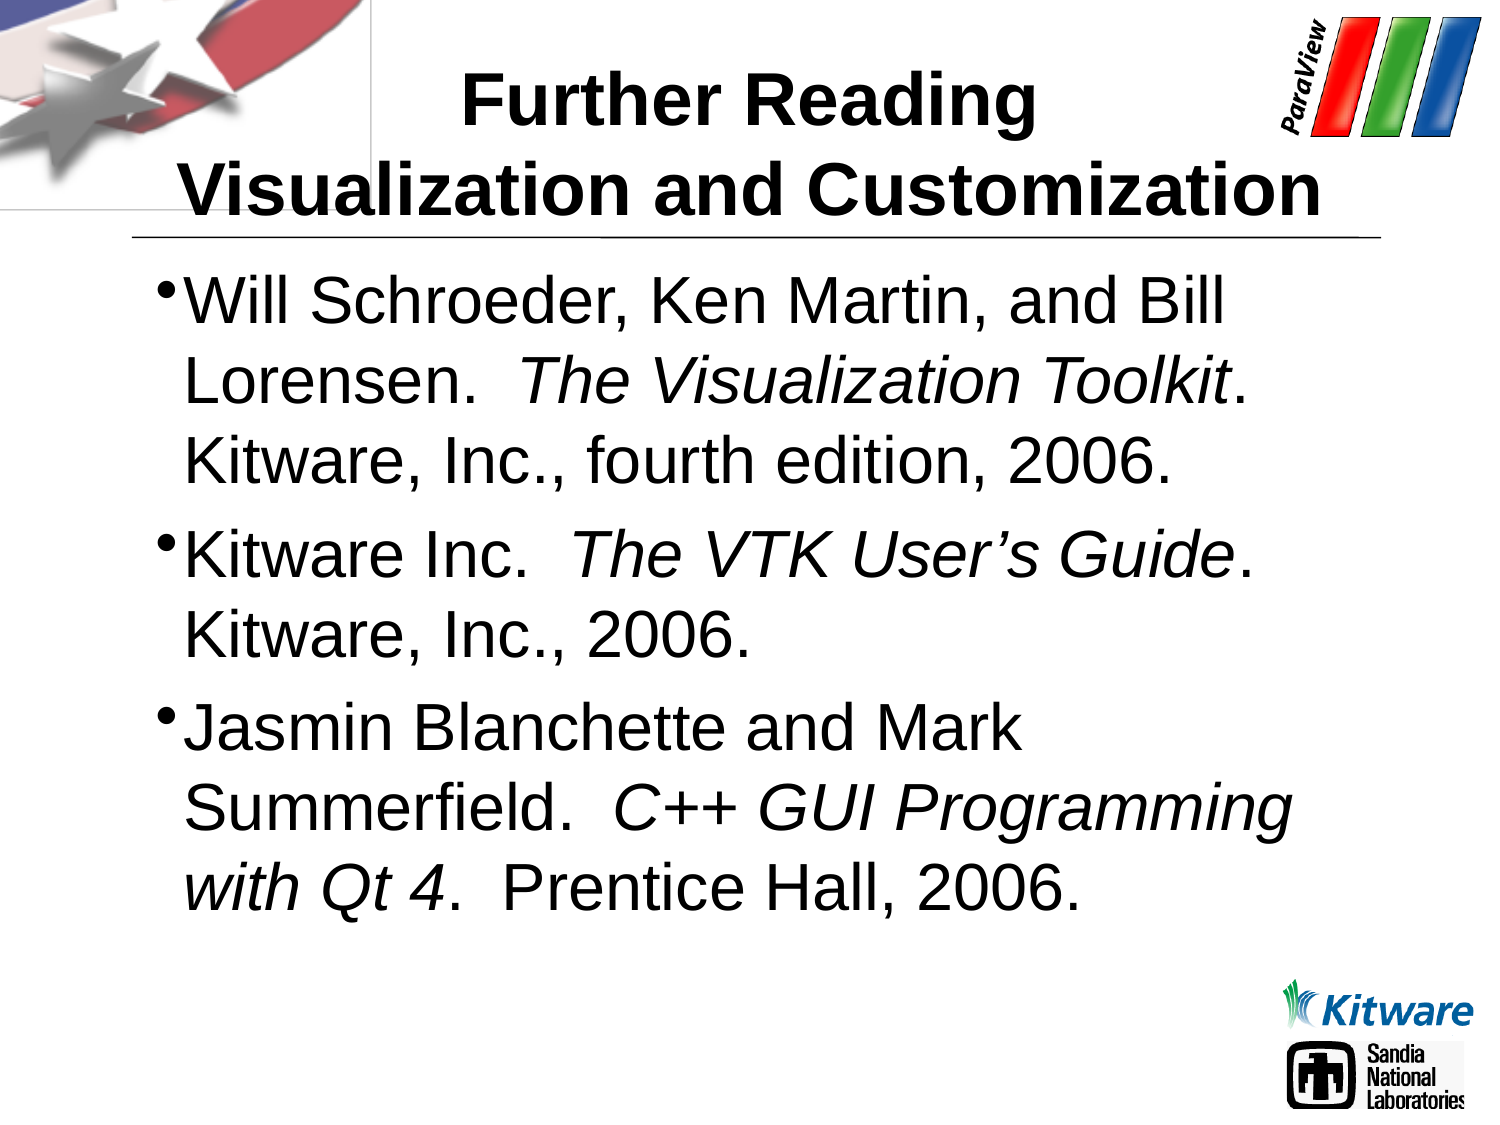

# Further Reading Visualization and Customization
Will Schroeder, Ken Martin, and Bill Lorensen.  The Visualization Toolkit.  Kitware, Inc., fourth edition, 2006.
Kitware Inc.  The VTK User’s Guide.  Kitware, Inc., 2006.
Jasmin Blanchette and Mark Summerfield.  C++ GUI Programming with Qt 4.  Prentice Hall, 2006.